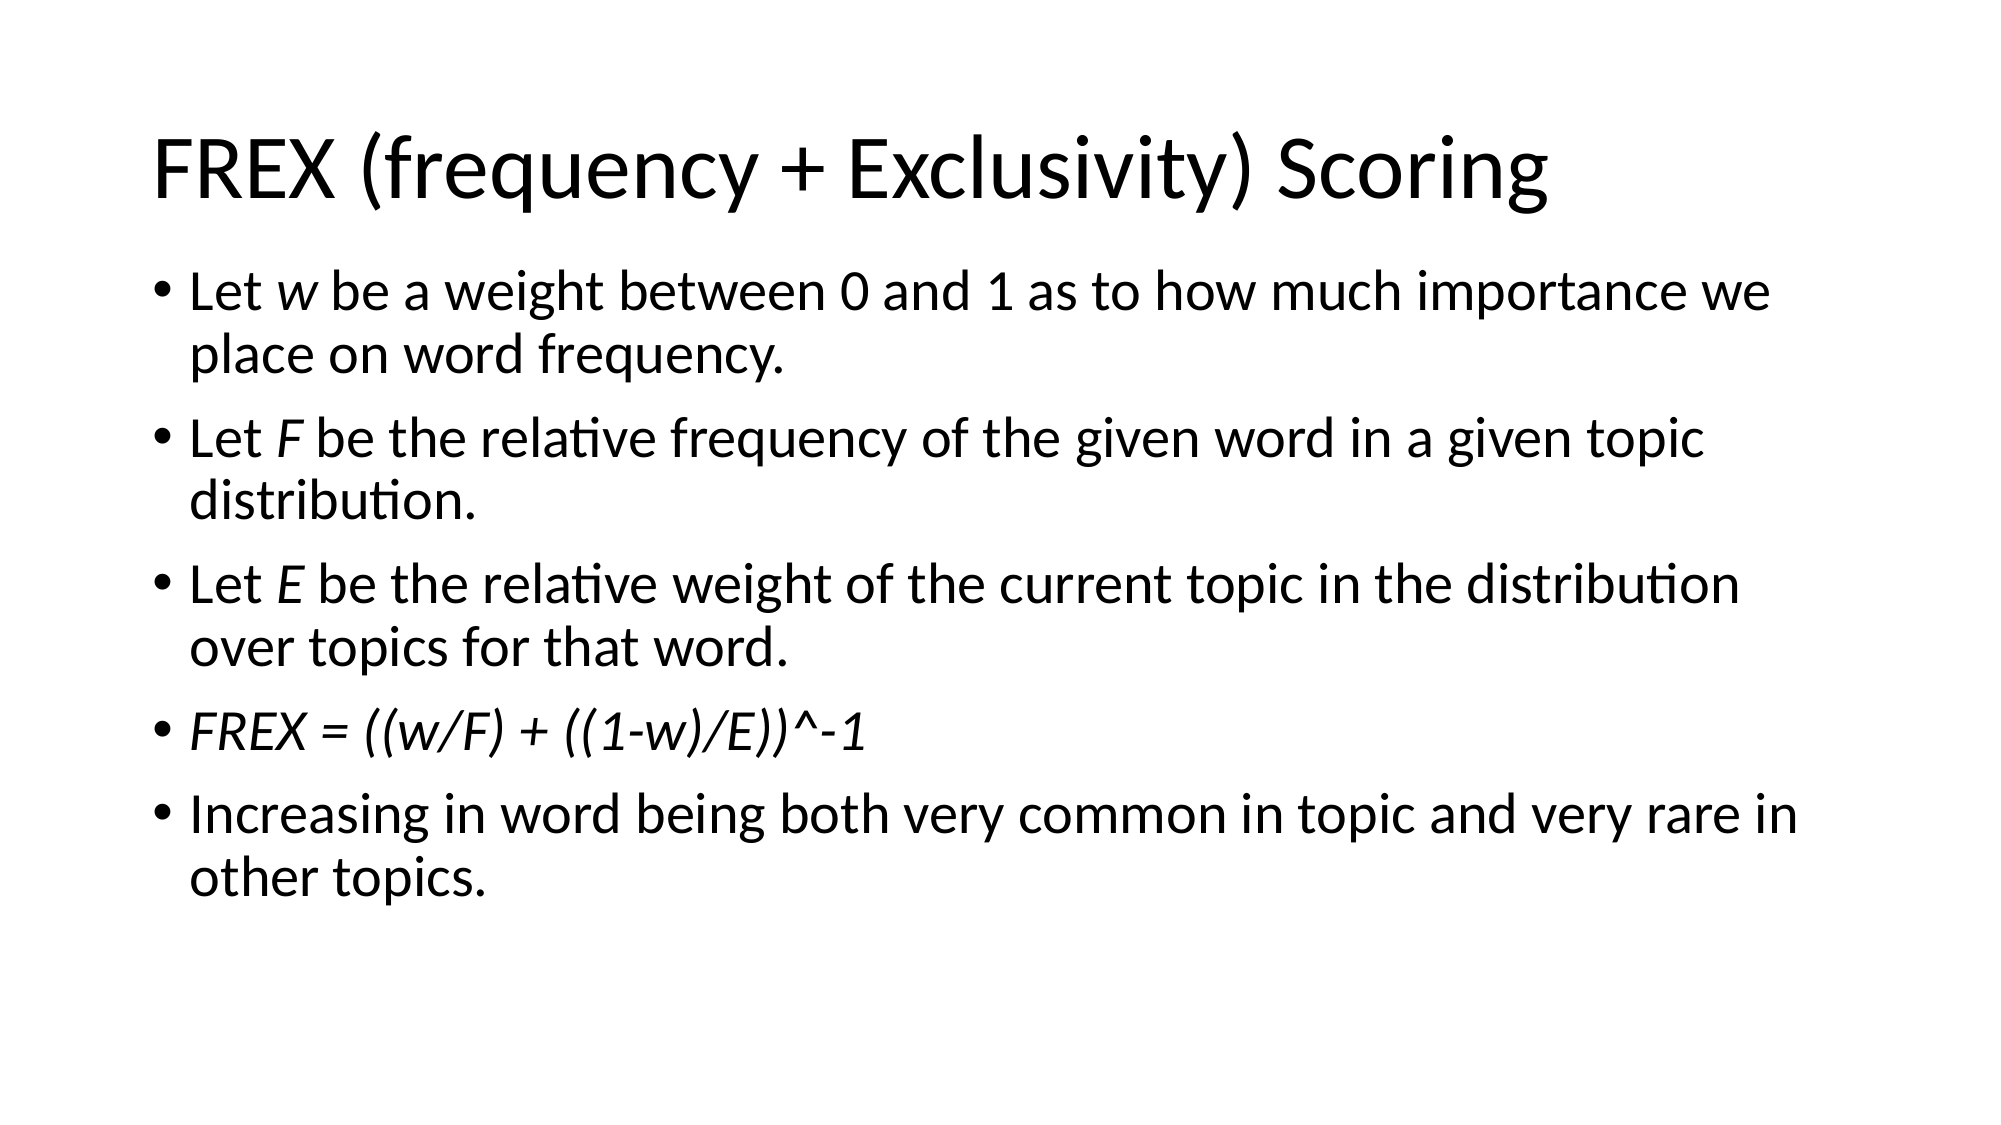

# FREX (frequency + Exclusivity) Scoring
Let w be a weight between 0 and 1 as to how much importance we place on word frequency.
Let F be the relative frequency of the given word in a given topic distribution.
Let E be the relative weight of the current topic in the distribution over topics for that word.
FREX = ((w/F) + ((1-w)/E))^-1
Increasing in word being both very common in topic and very rare in other topics.